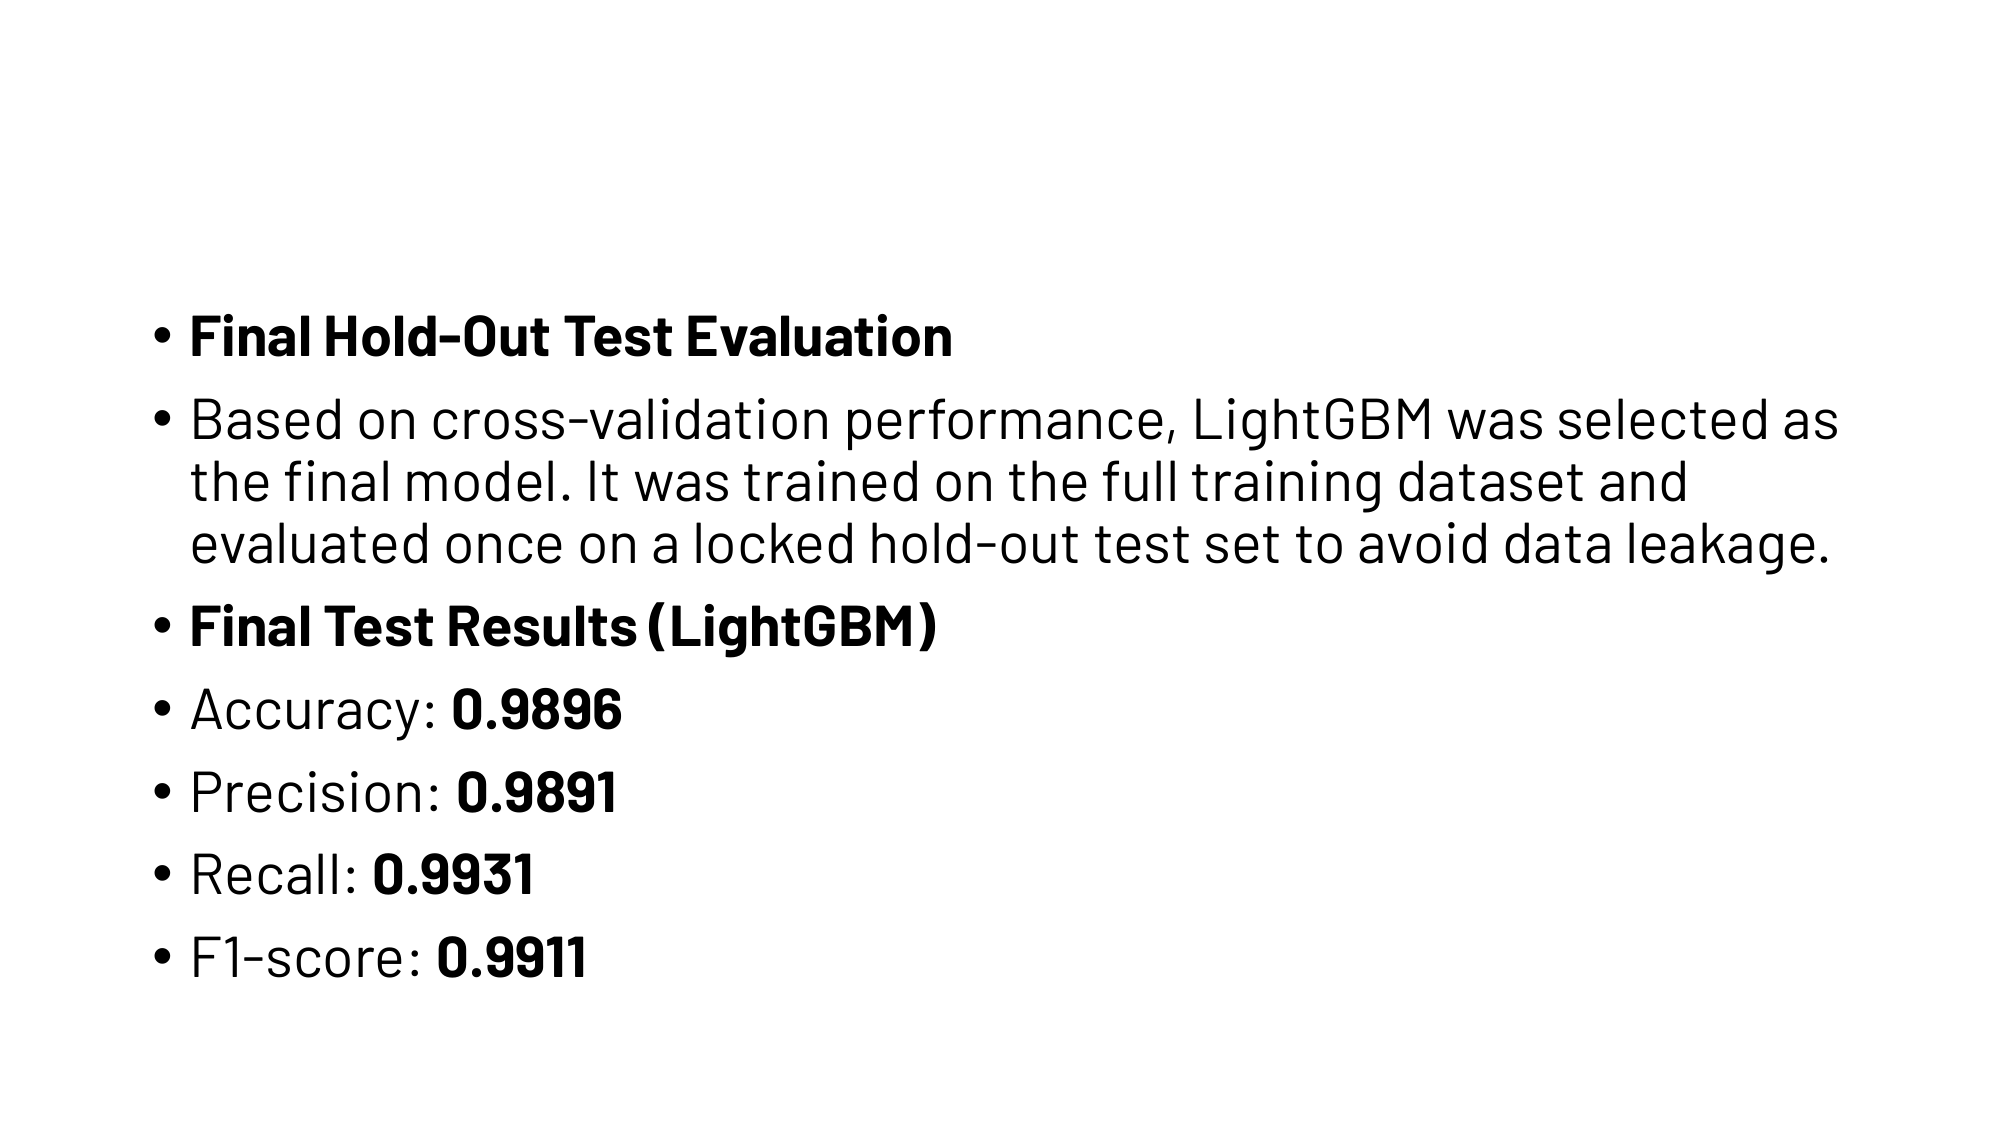

#
Final Hold-Out Test Evaluation
Based on cross-validation performance, LightGBM was selected as the final model. It was trained on the full training dataset and evaluated once on a locked hold-out test set to avoid data leakage.
Final Test Results (LightGBM)
Accuracy: 0.9896
Precision: 0.9891
Recall: 0.9931
F1-score: 0.9911